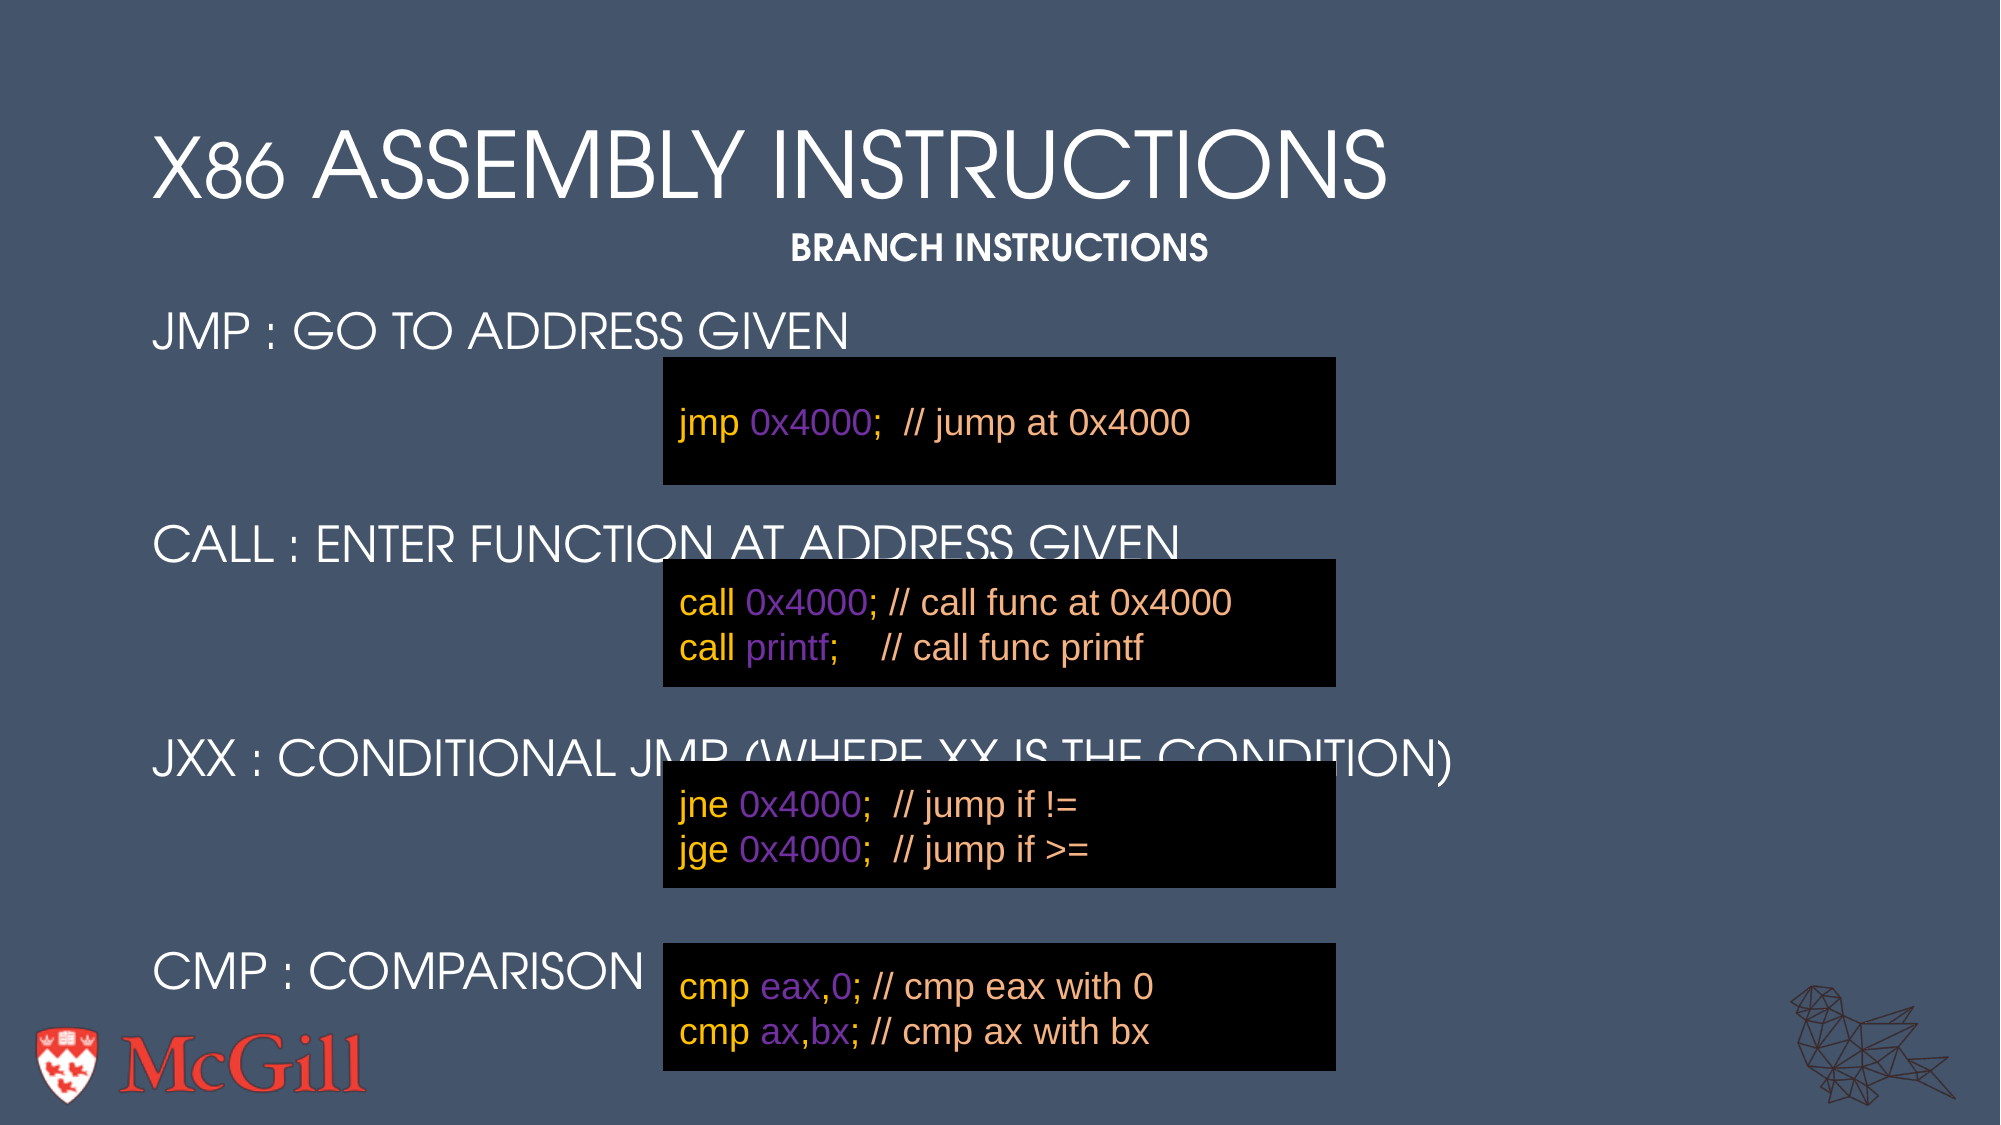

# x86 assembly instructions
Branch instructions
Jmp : go to address given

Call : enter function at address given

Jxx : conditional jmp (where xx is the condition)

Cmp : comparison
jmp 0x4000;  // jump at 0x4000
call 0x4000; // call func at 0x4000
call printf;    // call func printf
jne 0x4000;  // jump if !=
jge 0x4000;  // jump if >=
cmp eax,0; // cmp eax with 0
cmp ax,bx; // cmp ax with bx